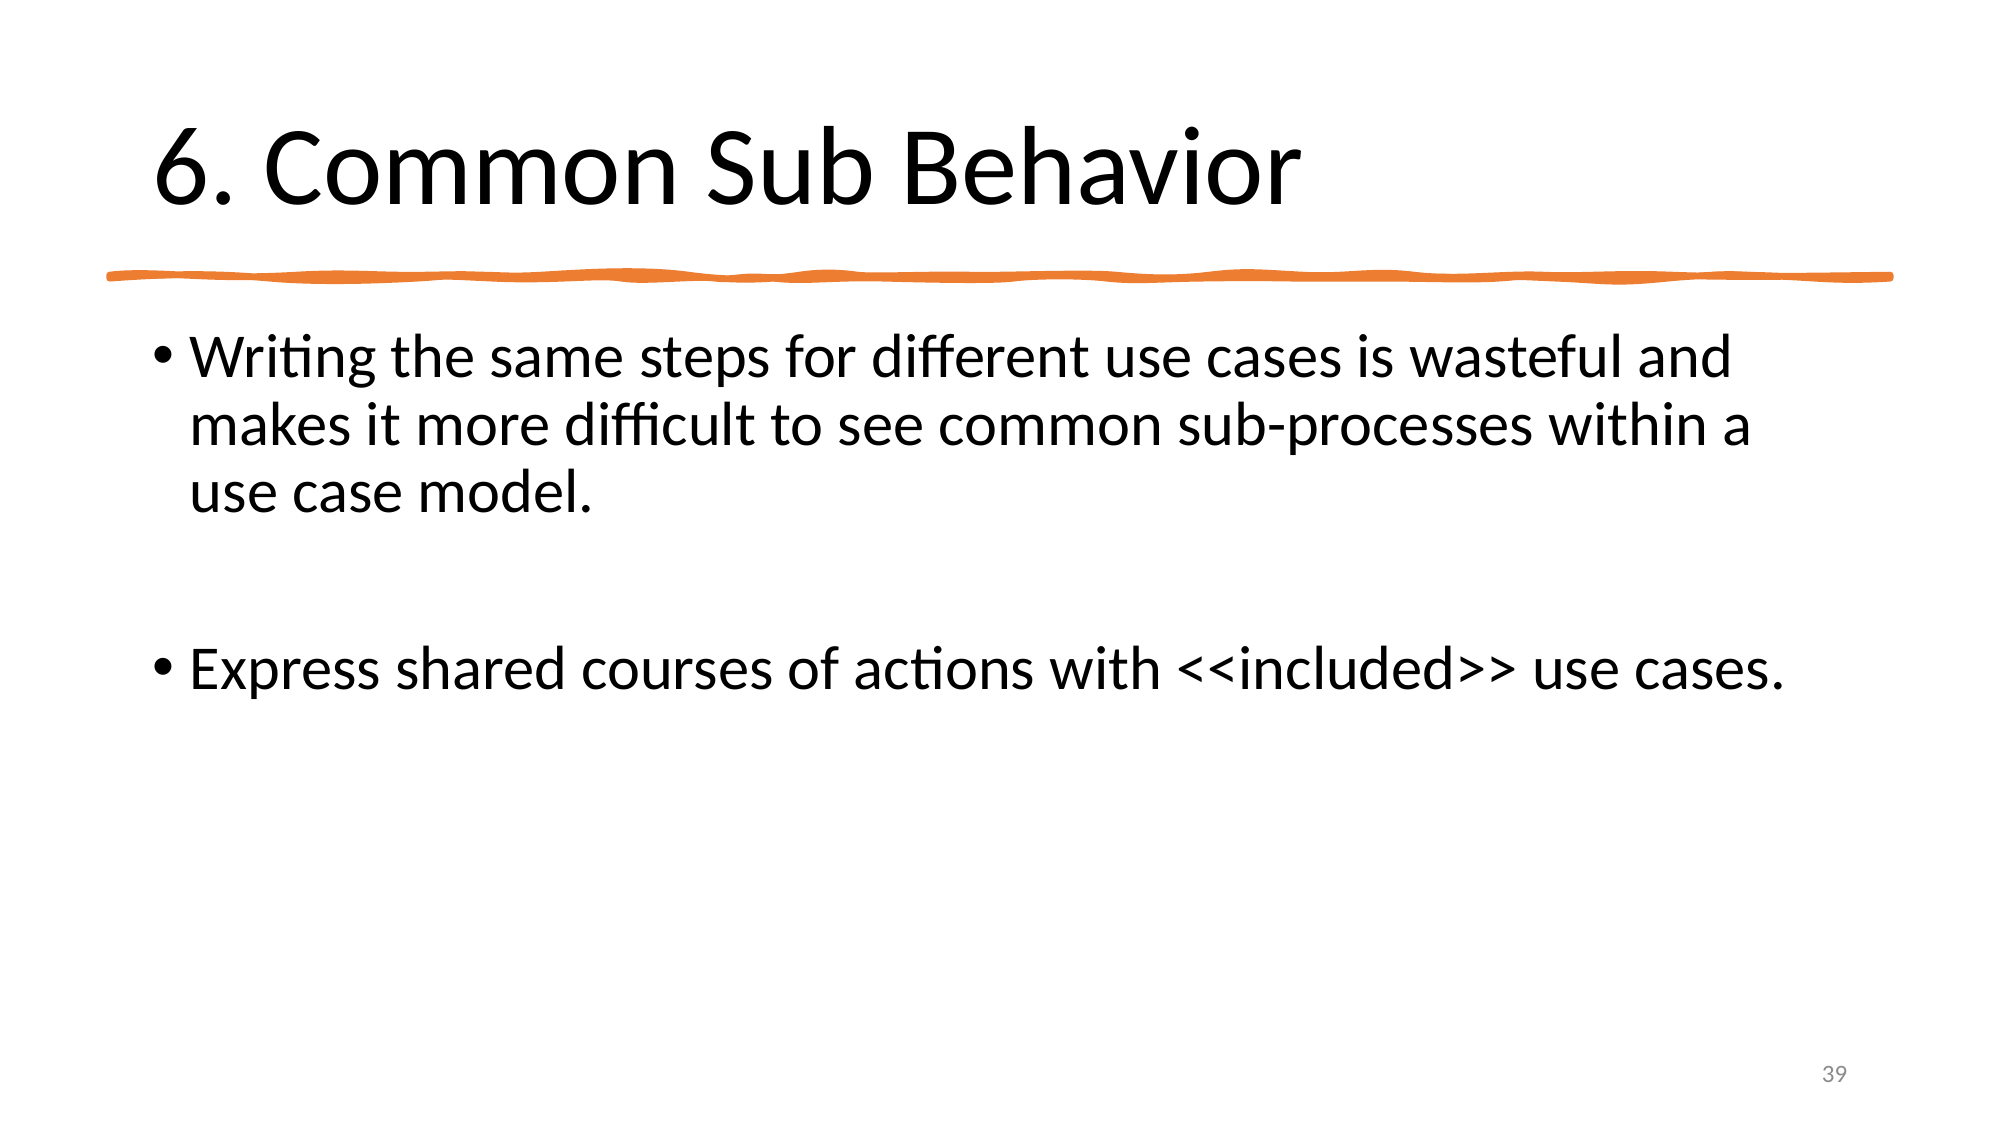

# 6. Common Sub Behavior

Writing the same steps for different use cases is wasteful and makes it more difficult to see common sub-processes within a use case model.

Express shared courses of actions with <<included>> use cases.
39